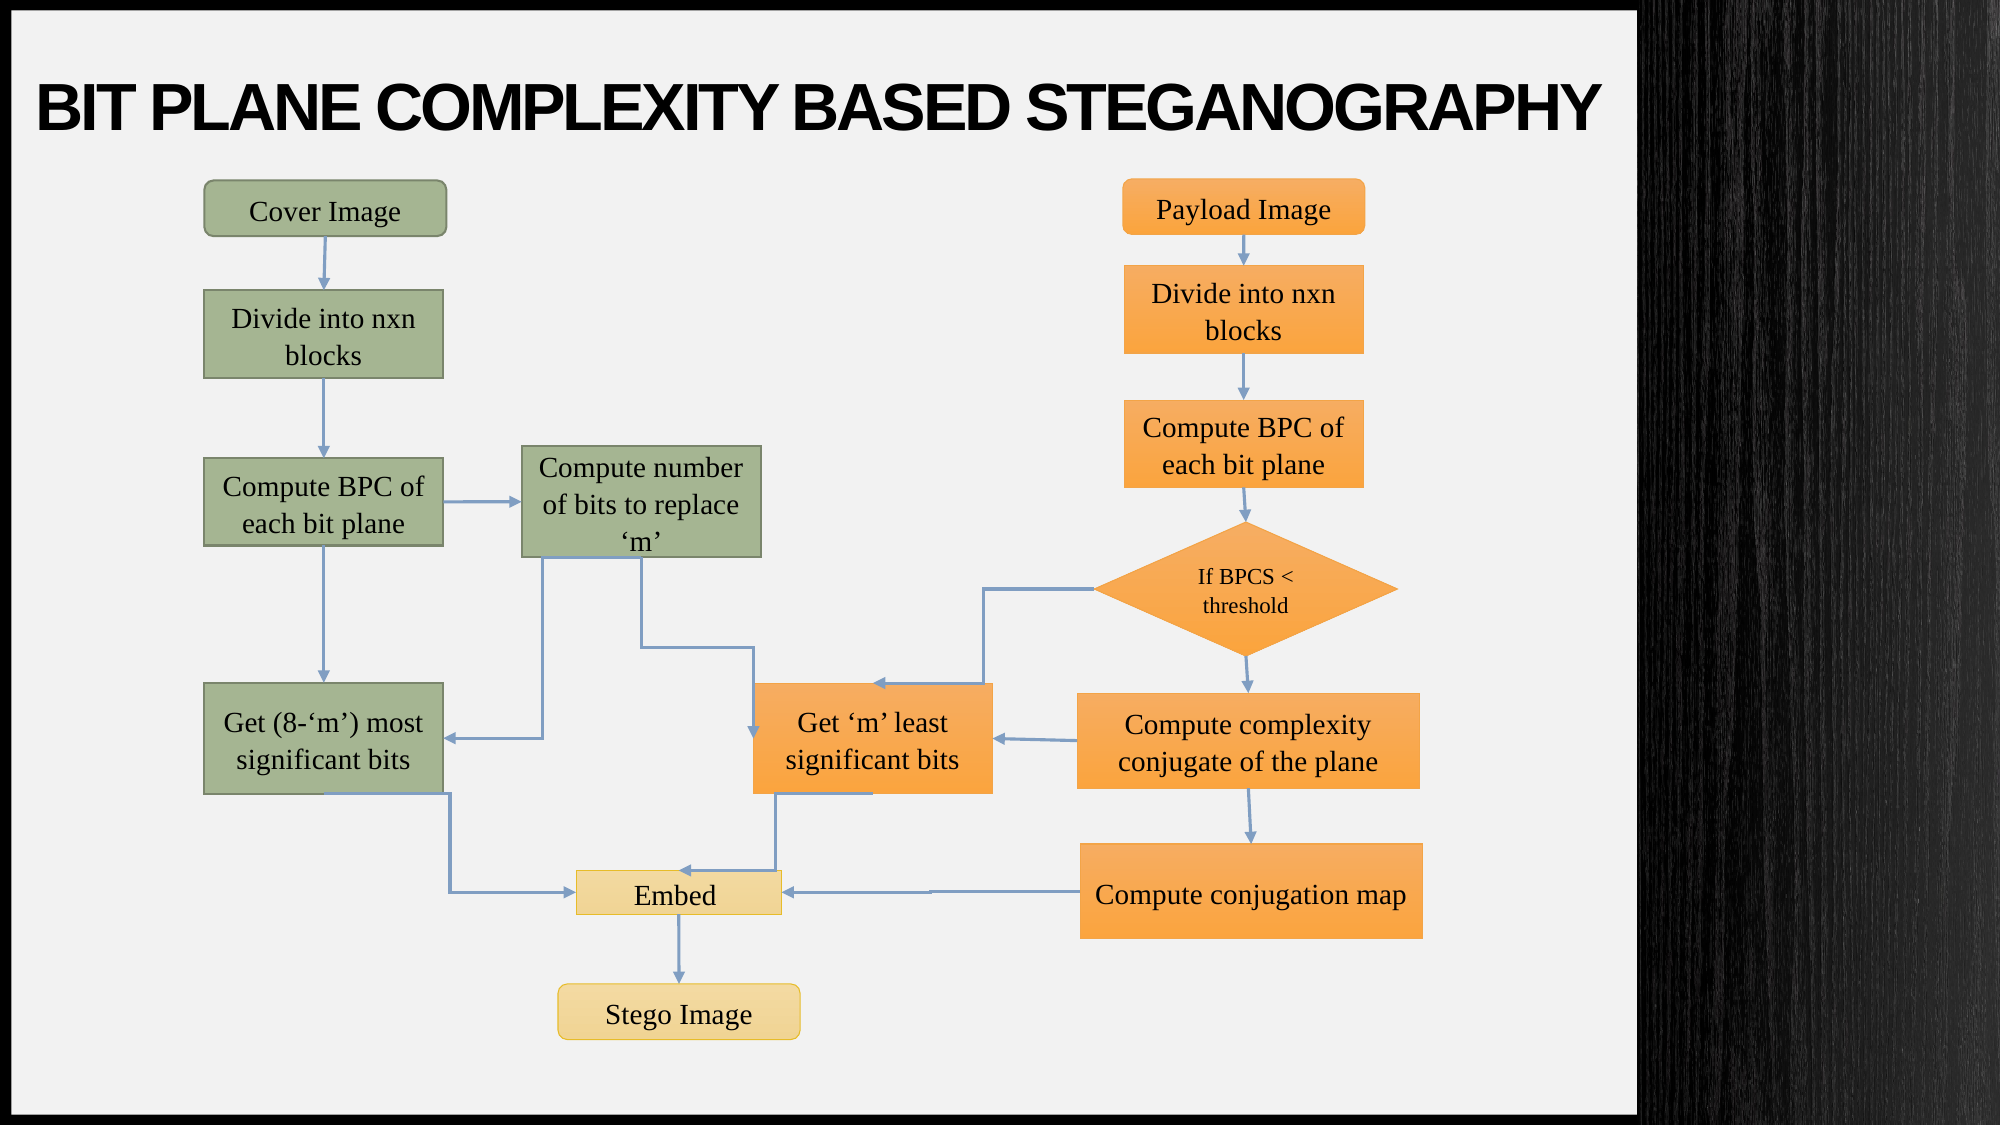

# Bit plane complexity based steganography

Payload Image
Cover Image
Divide into nxn blocks
Divide into nxn blocks
Compute BPC of each bit plane
Compute number of bits to replace ‘m’
Compute BPC of each bit plane
If BPCS < threshold
Get (8-‘m’) most significant bits
Get ‘m’ least significant bits
Compute complexity conjugate of the plane
Compute conjugation map
Embed
Stego Image
17